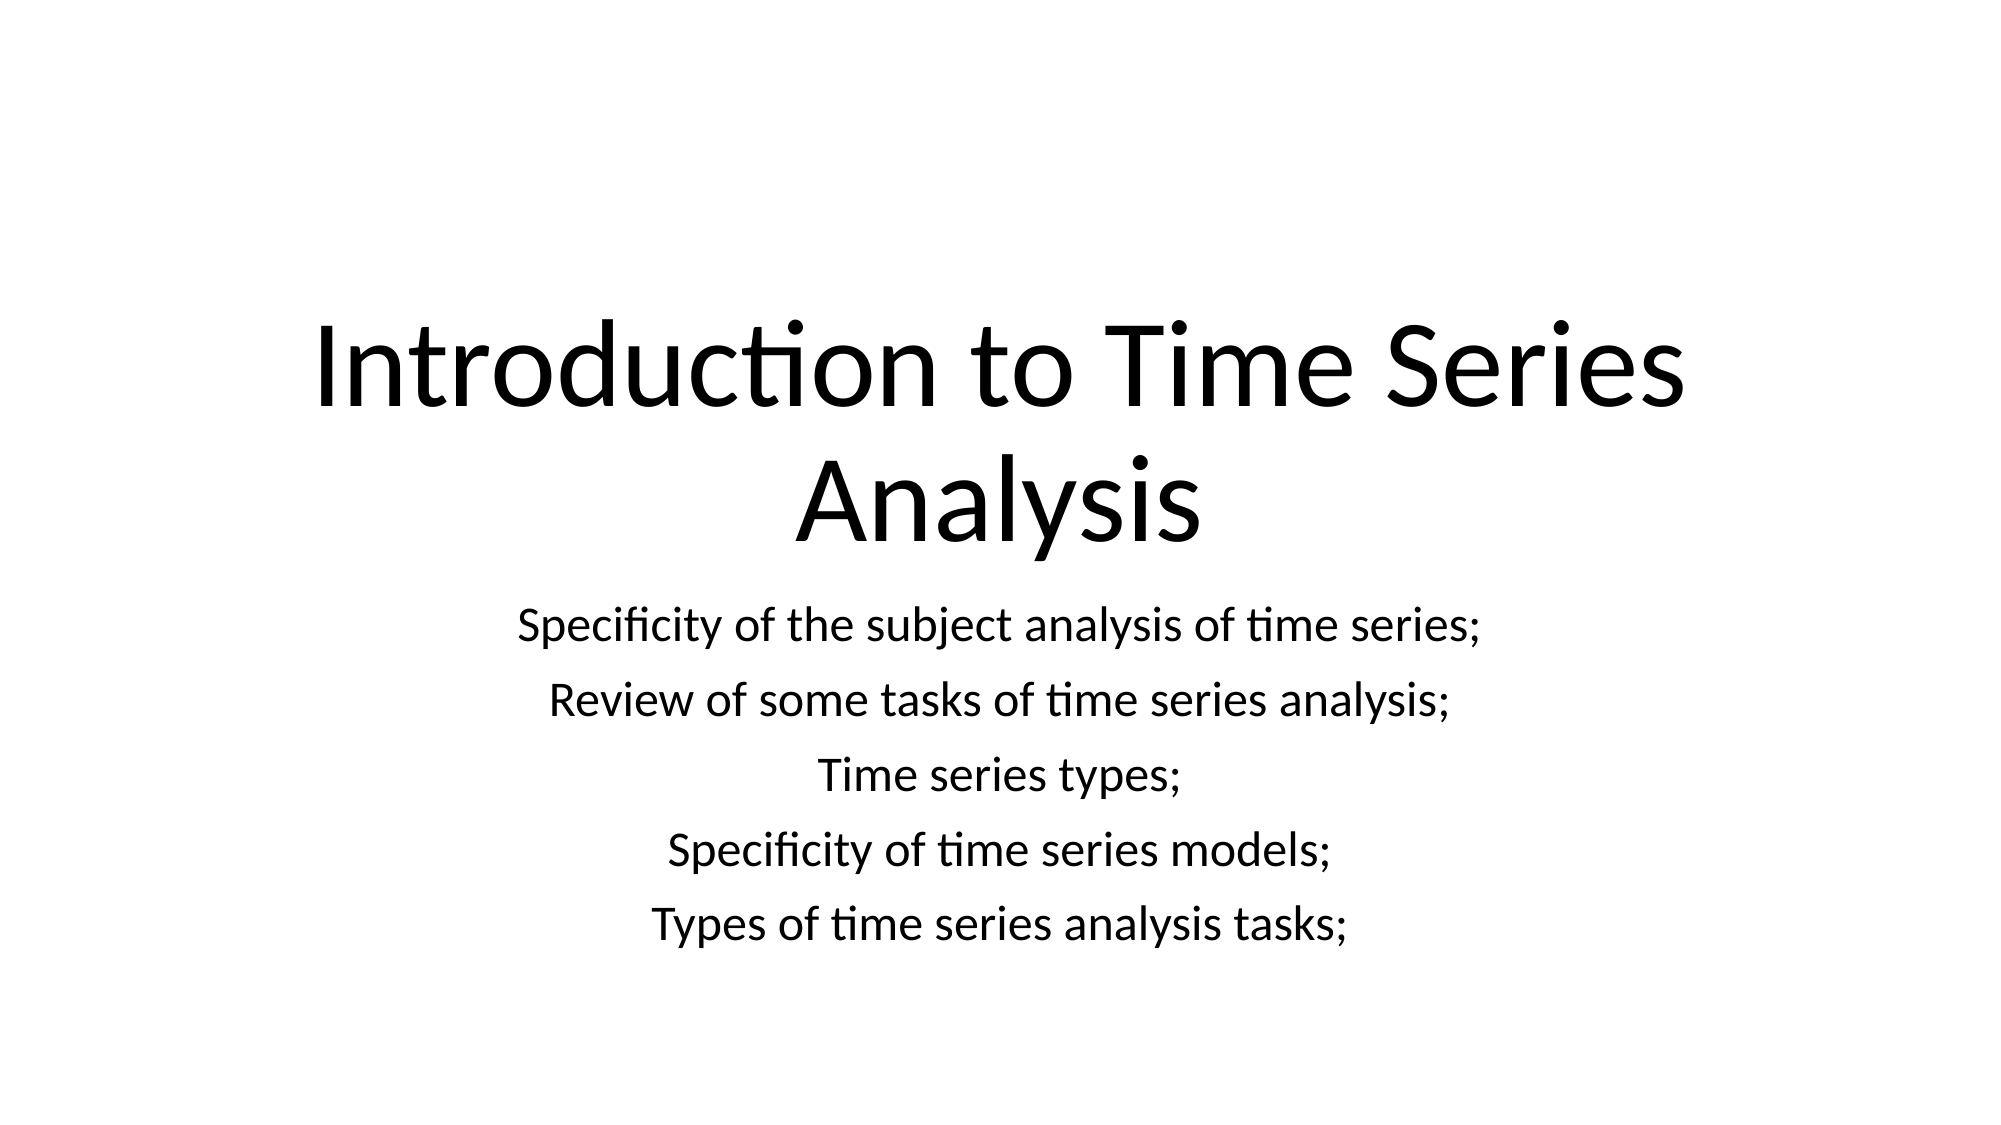

# Introduction to Time Series Analysis
Specificity of the subject analysis of time series;
Review of some tasks of time series analysis;
Time series types;
Specificity of time series models;
Types of time series analysis tasks;